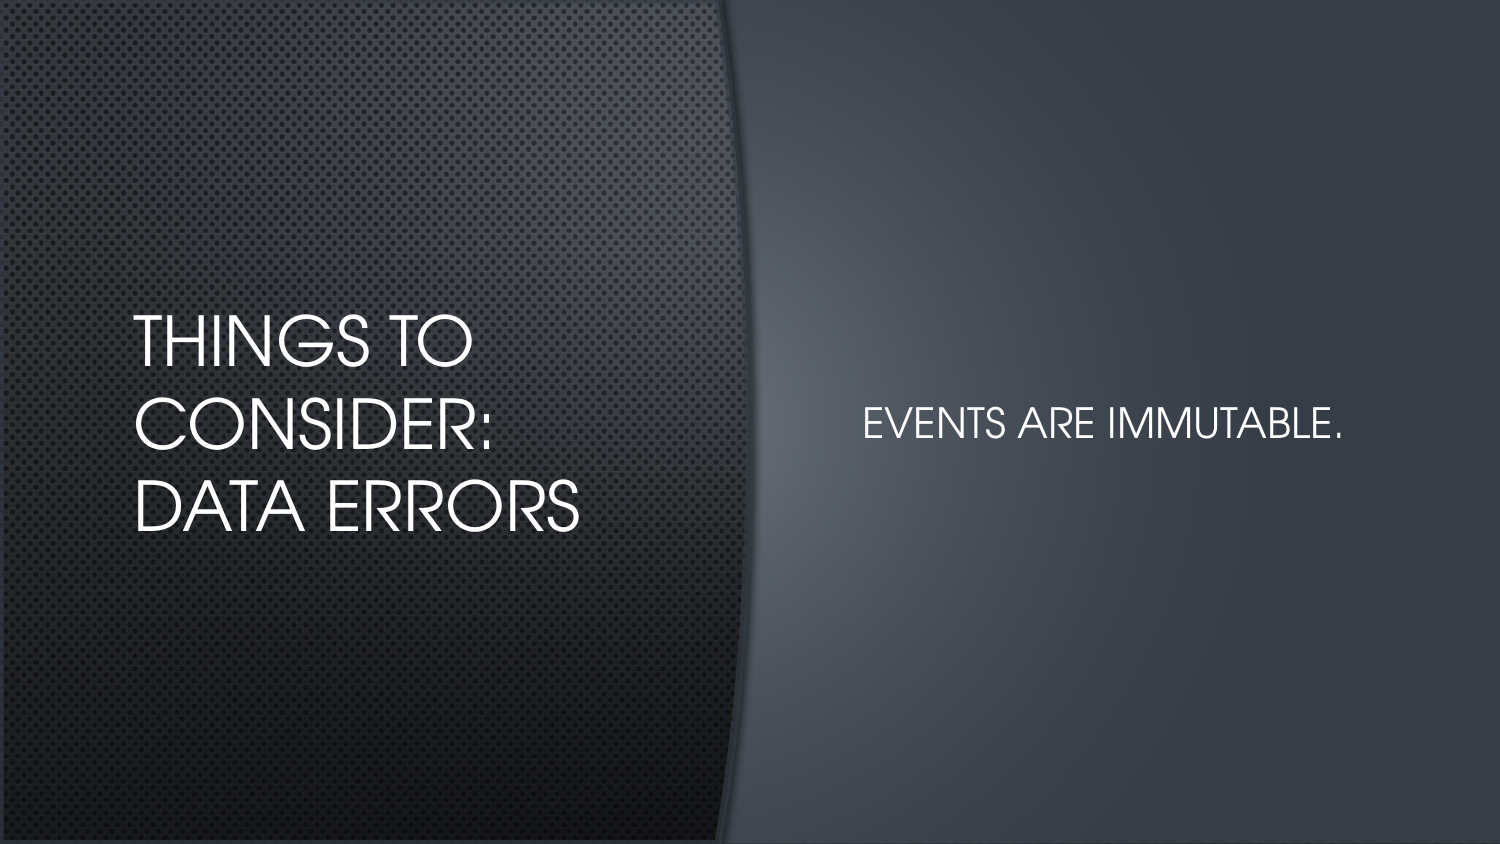

# Things to consider: data errors
Events are immutable.